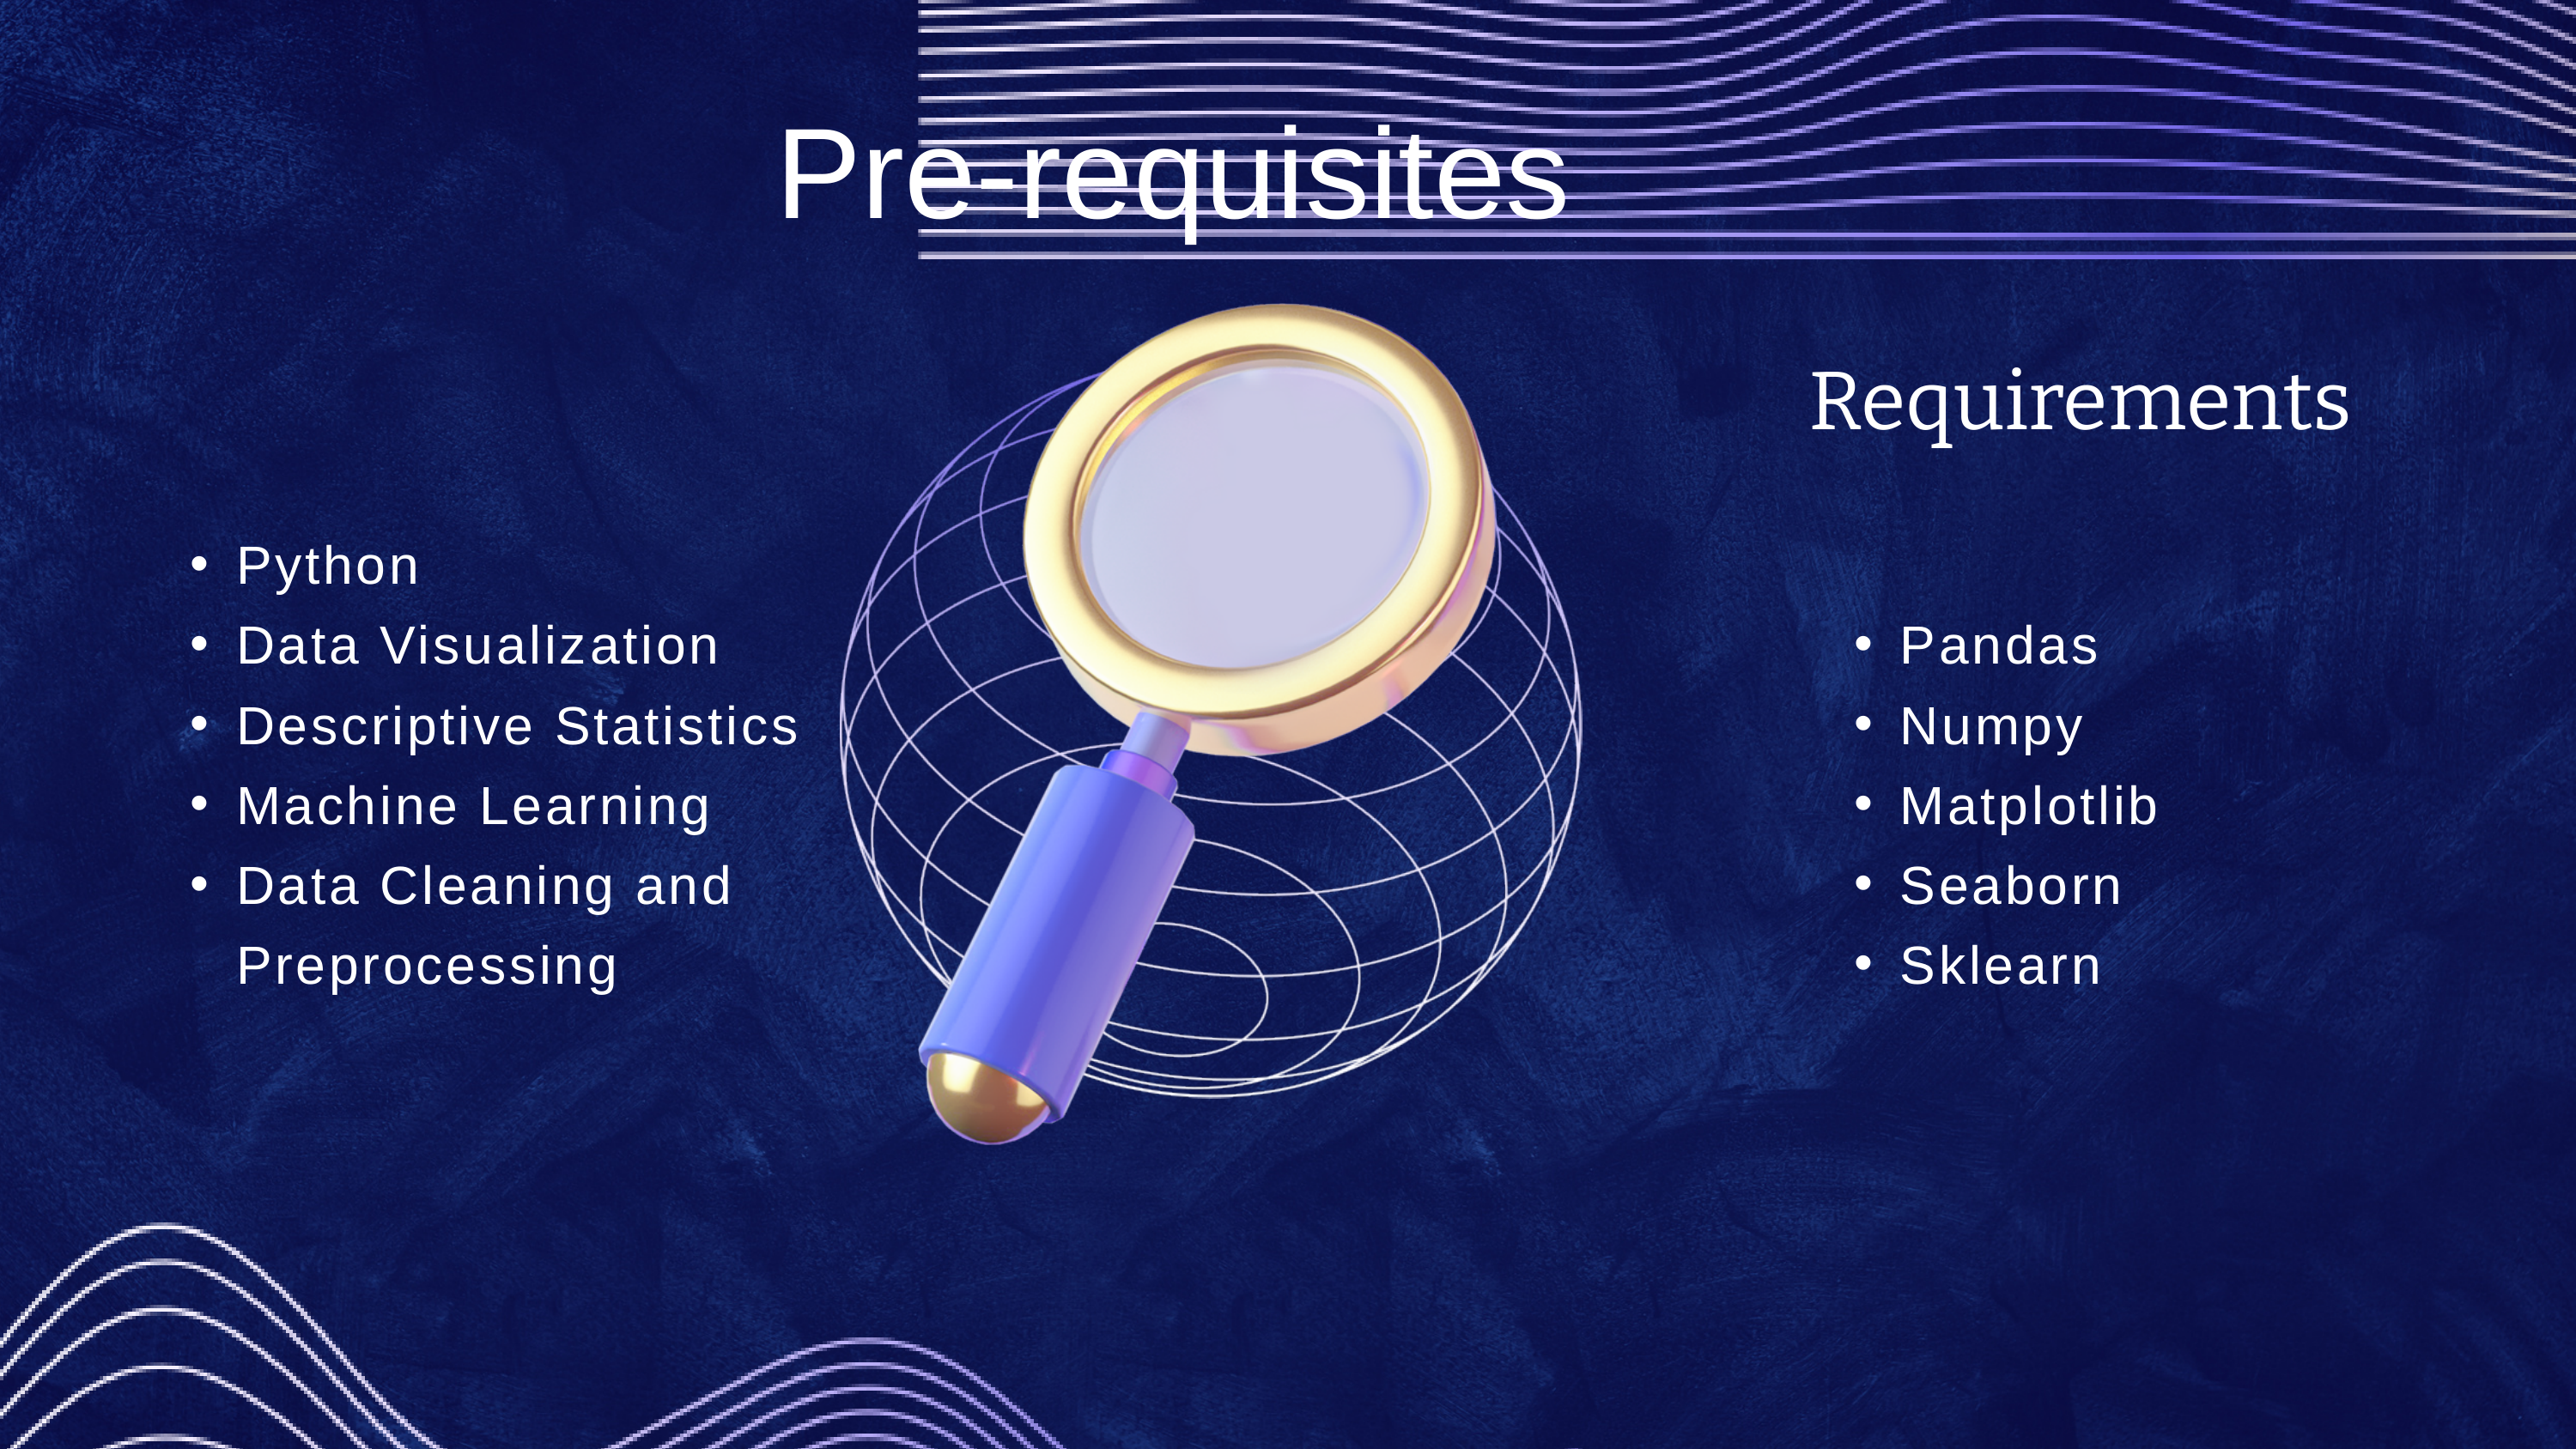

Pre-requisites

Requirements
Python
Data Visualization
Descriptive Statistics
Machine Learning
Data Cleaning and Preprocessing

Pandas
Numpy
Matplotlib
Seaborn
Sklearn